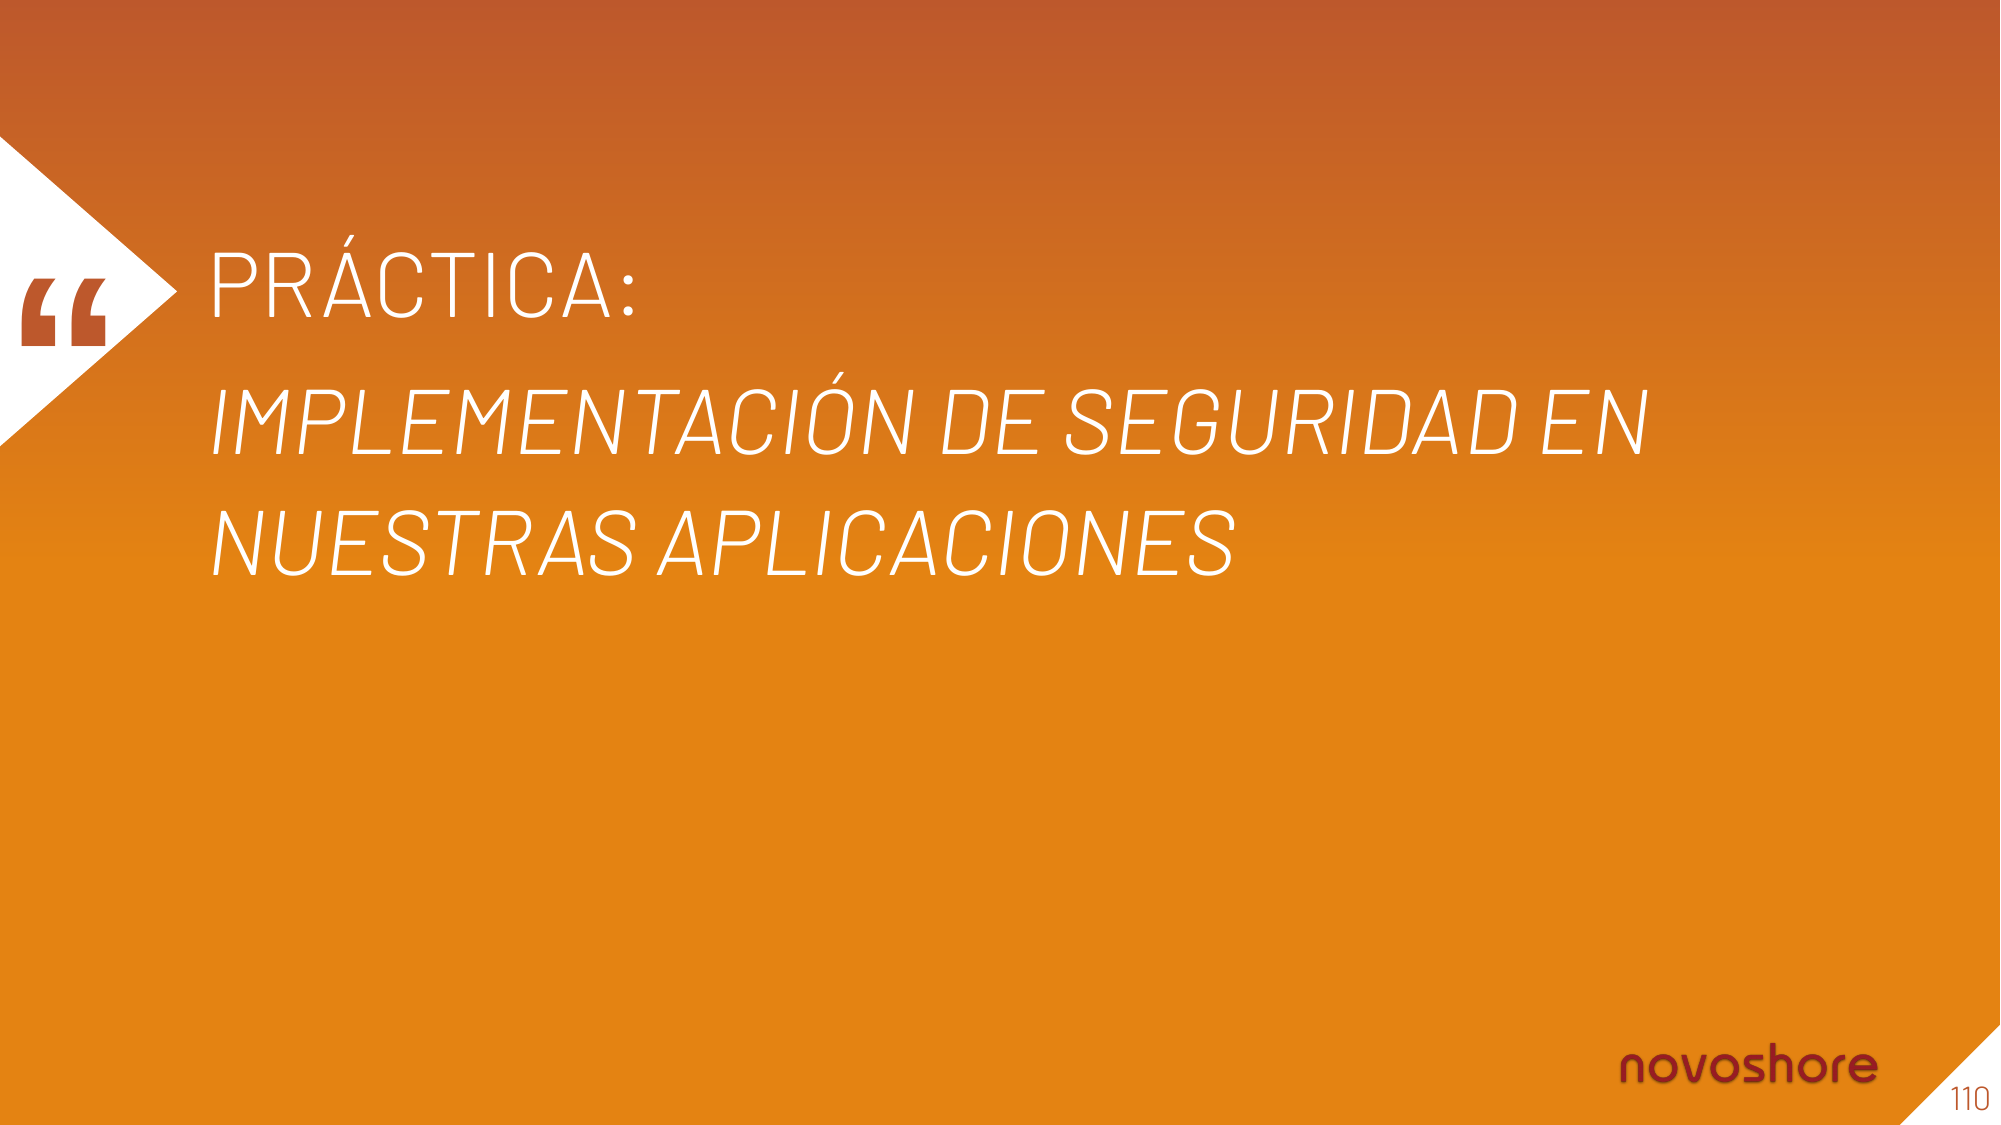

PRÁCTICA:
IMPLEMENTACIÓN DE SEGURIDAD EN NUESTRAS APLICACIONES
110